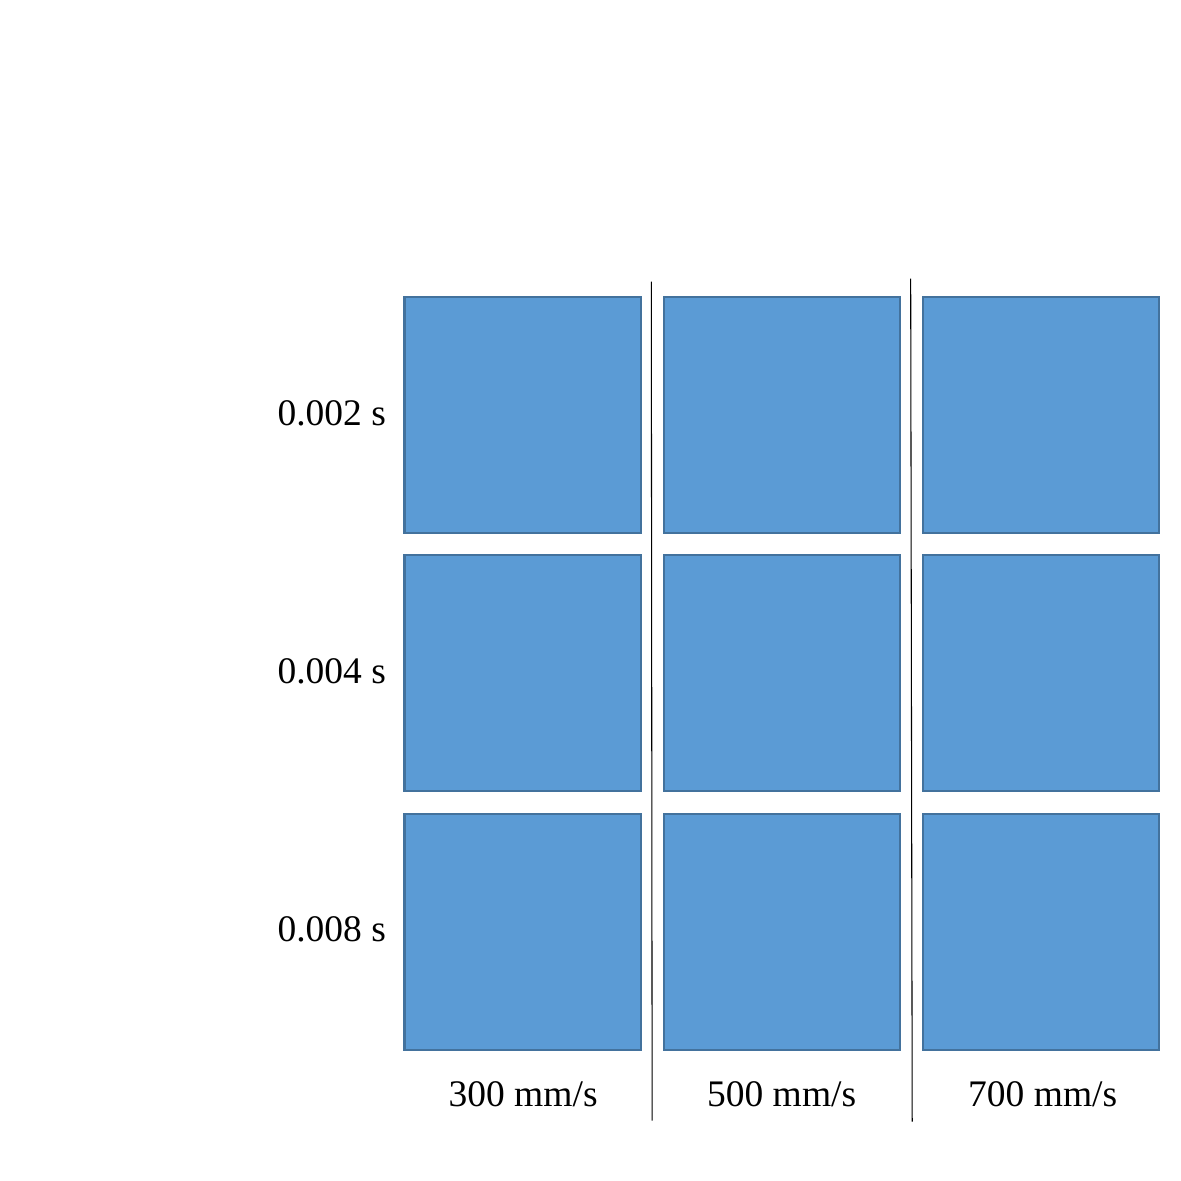

0.002 s

0.004 s

0.008 s
300 mm/s
500 mm/s
700 mm/s